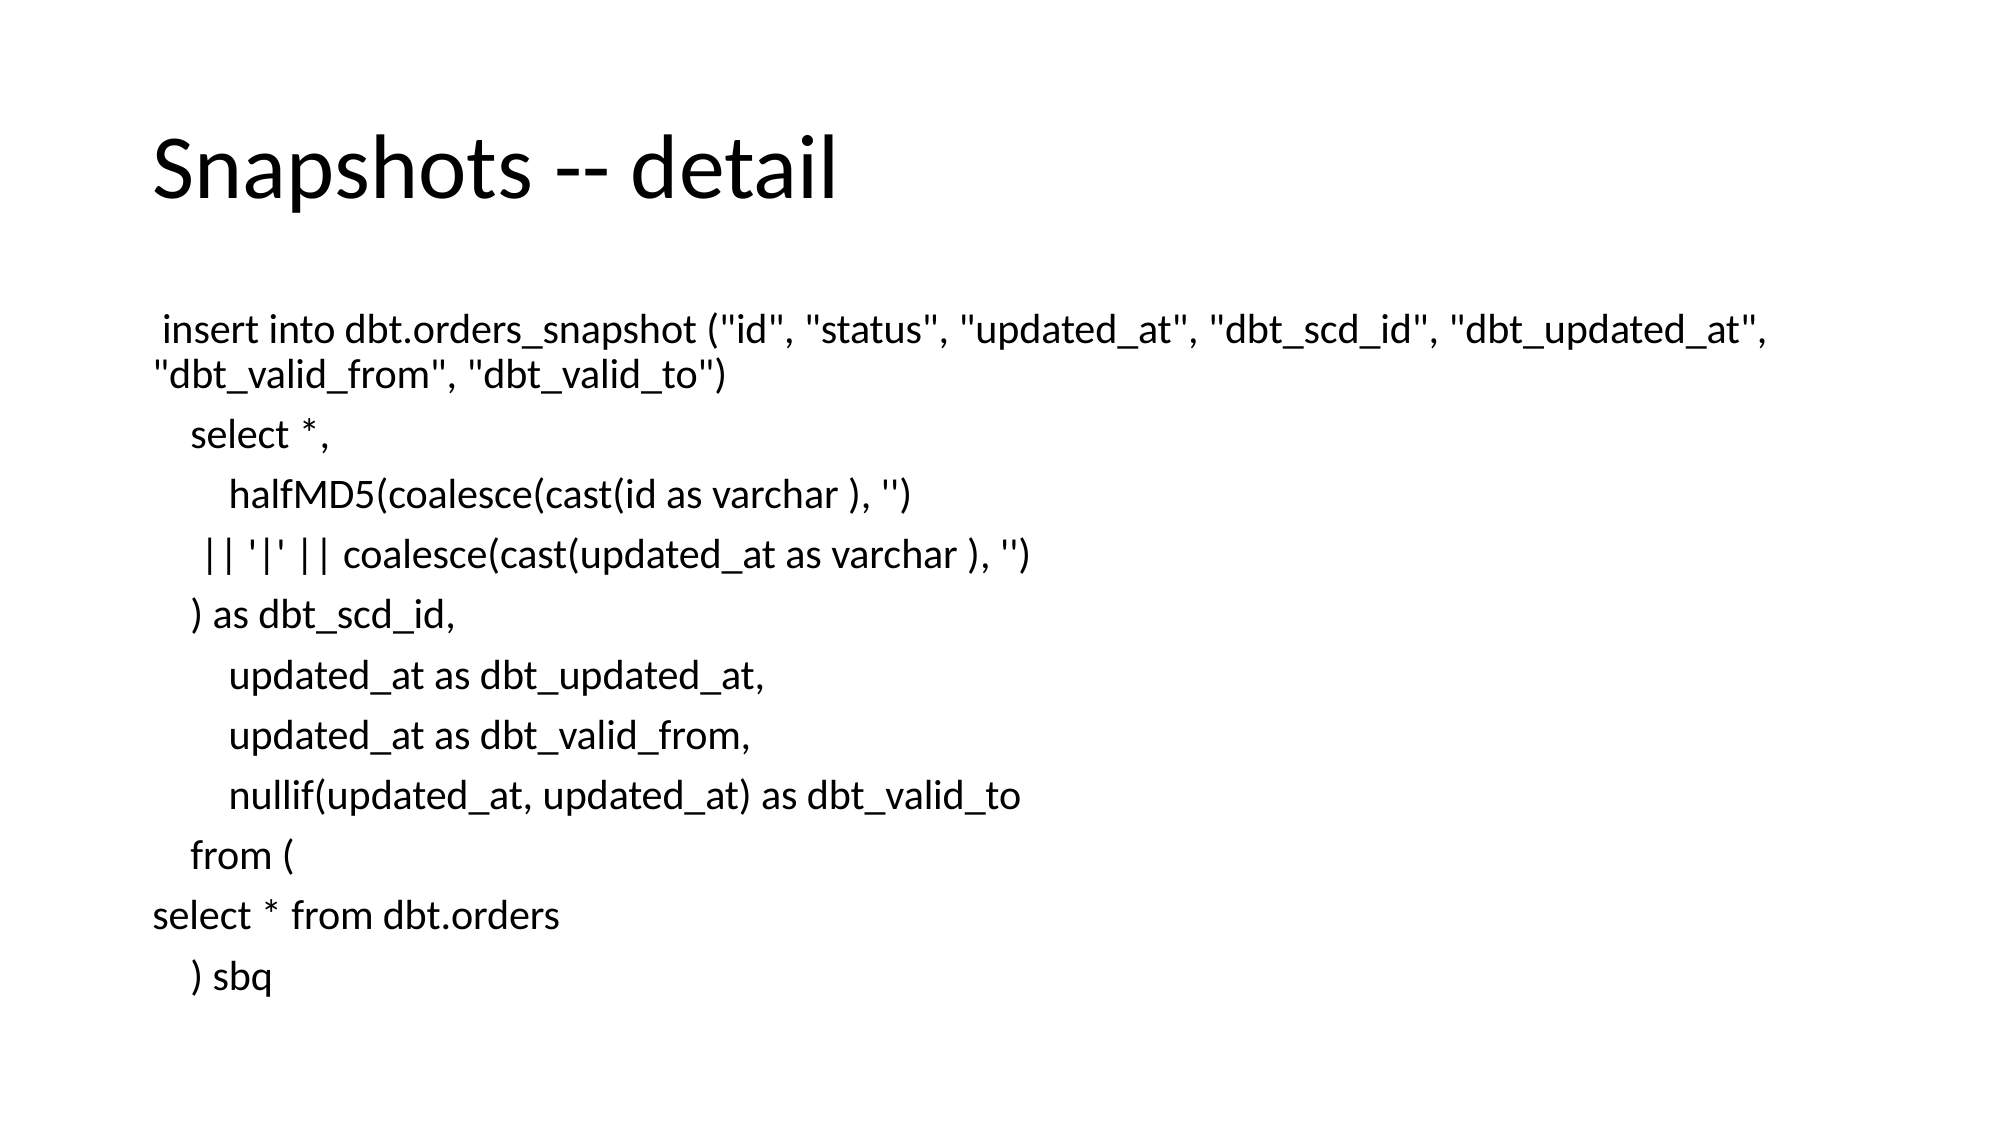

# Snapshots -- detail
 insert into dbt.orders_snapshot ("id", "status", "updated_at", "dbt_scd_id", "dbt_updated_at", "dbt_valid_from", "dbt_valid_to")
    select *,
        halfMD5(coalesce(cast(id as varchar ), '')
     || '|' || coalesce(cast(updated_at as varchar ), '')
    ) as dbt_scd_id,
        updated_at as dbt_updated_at,
        updated_at as dbt_valid_from,
        nullif(updated_at, updated_at) as dbt_valid_to
    from (
select * from dbt.orders
    ) sbq